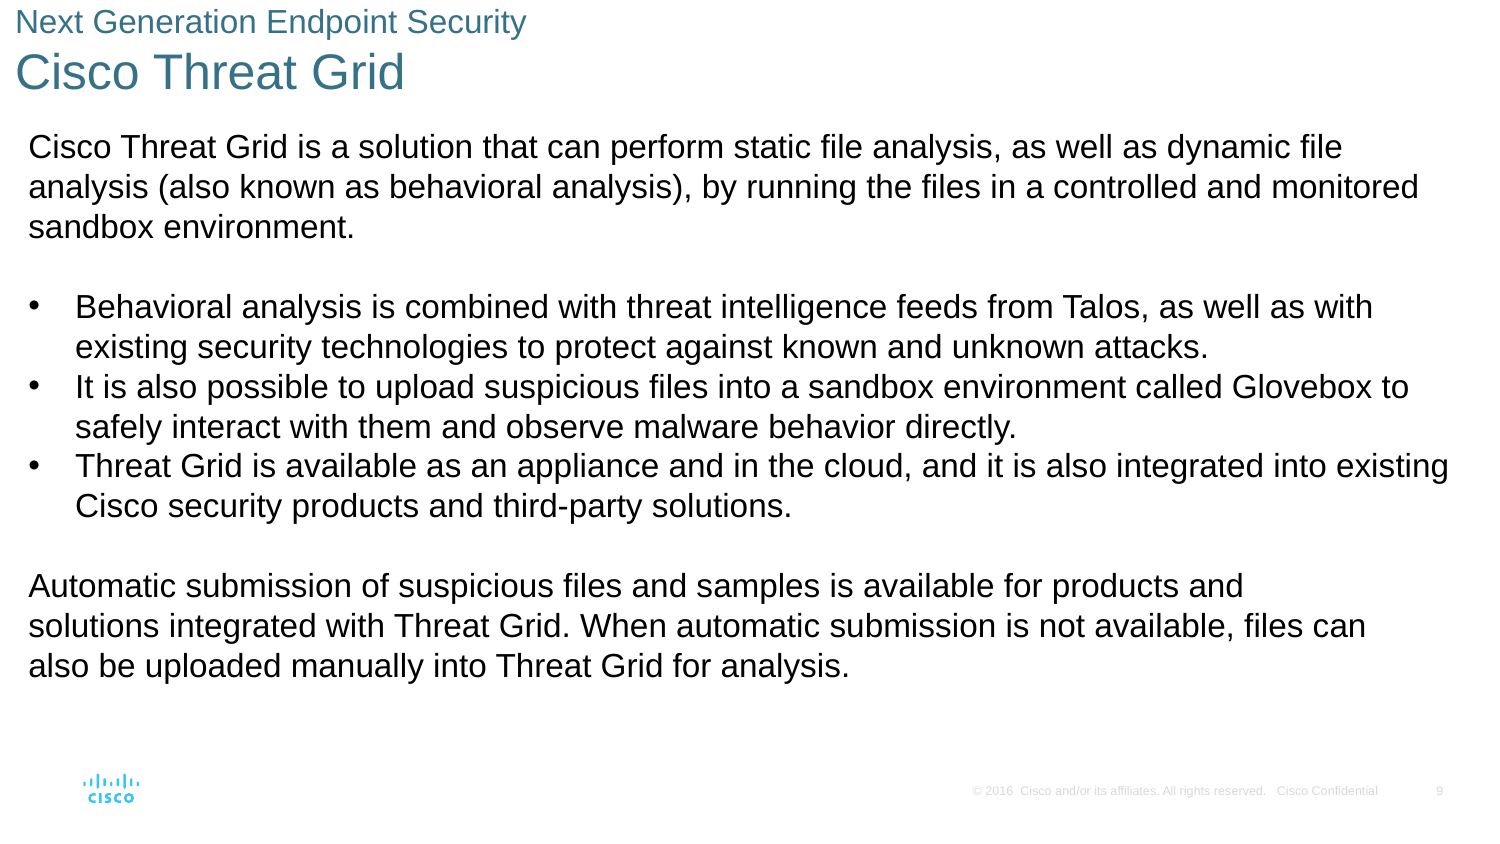

# Next Generation Endpoint Security Cisco Threat Grid
Cisco Threat Grid is a solution that can perform static file analysis, as well as dynamic file analysis (also known as behavioral analysis), by running the files in a controlled and monitored sandbox environment.

Behavioral analysis is combined with threat intelligence feeds from Talos, as well as with existing security technologies to protect against known and unknown attacks.
It is also possible to upload suspicious files into a sandbox environment called Glovebox to safely interact with them and observe malware behavior directly.
Threat Grid is available as an appliance and in the cloud, and it is also integrated into existing Cisco security products and third-party solutions.

Automatic submission of suspicious files and samples is available for products and
solutions integrated with Threat Grid. When automatic submission is not available, files can
also be uploaded manually into Threat Grid for analysis.